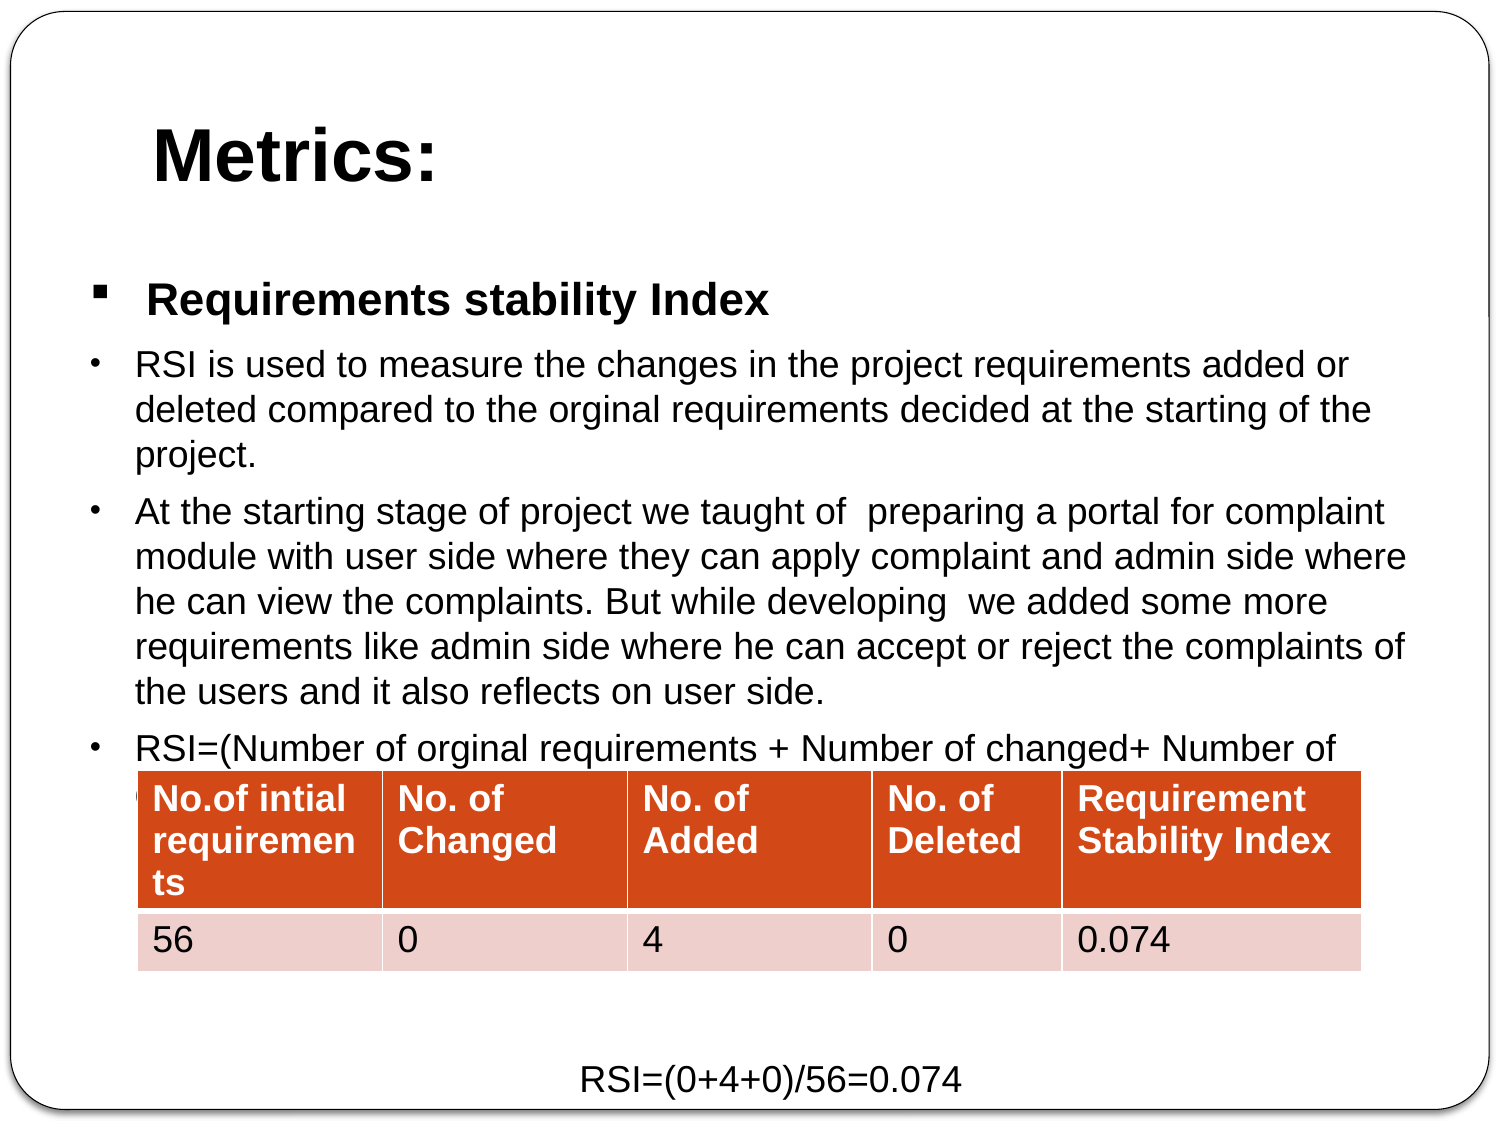

Metrics:
# Requirements stability Index
RSI is used to measure the changes in the project requirements added or deleted compared to the orginal requirements decided at the starting of the project.
At the starting stage of project we taught of  preparing a portal for complaint module with user side where they can apply complaint and admin side where he can view the complaints. But while developing  we added some more requirements like admin side where he can accept or reject the complaints of the users and it also reflects on user side.
RSI=(Number of orginal requirements + Number of changed+ Number of deleted+ Number of added)/Total number of orginal requirements

    RSI=(0+4+0)/56=0.074

| No.of intial requirements | No. of Changed | No. of Added | No. of Deleted | Requirement Stability Index |
| --- | --- | --- | --- | --- |
| 56 | 0 | 4 | 0 | 0.074 |